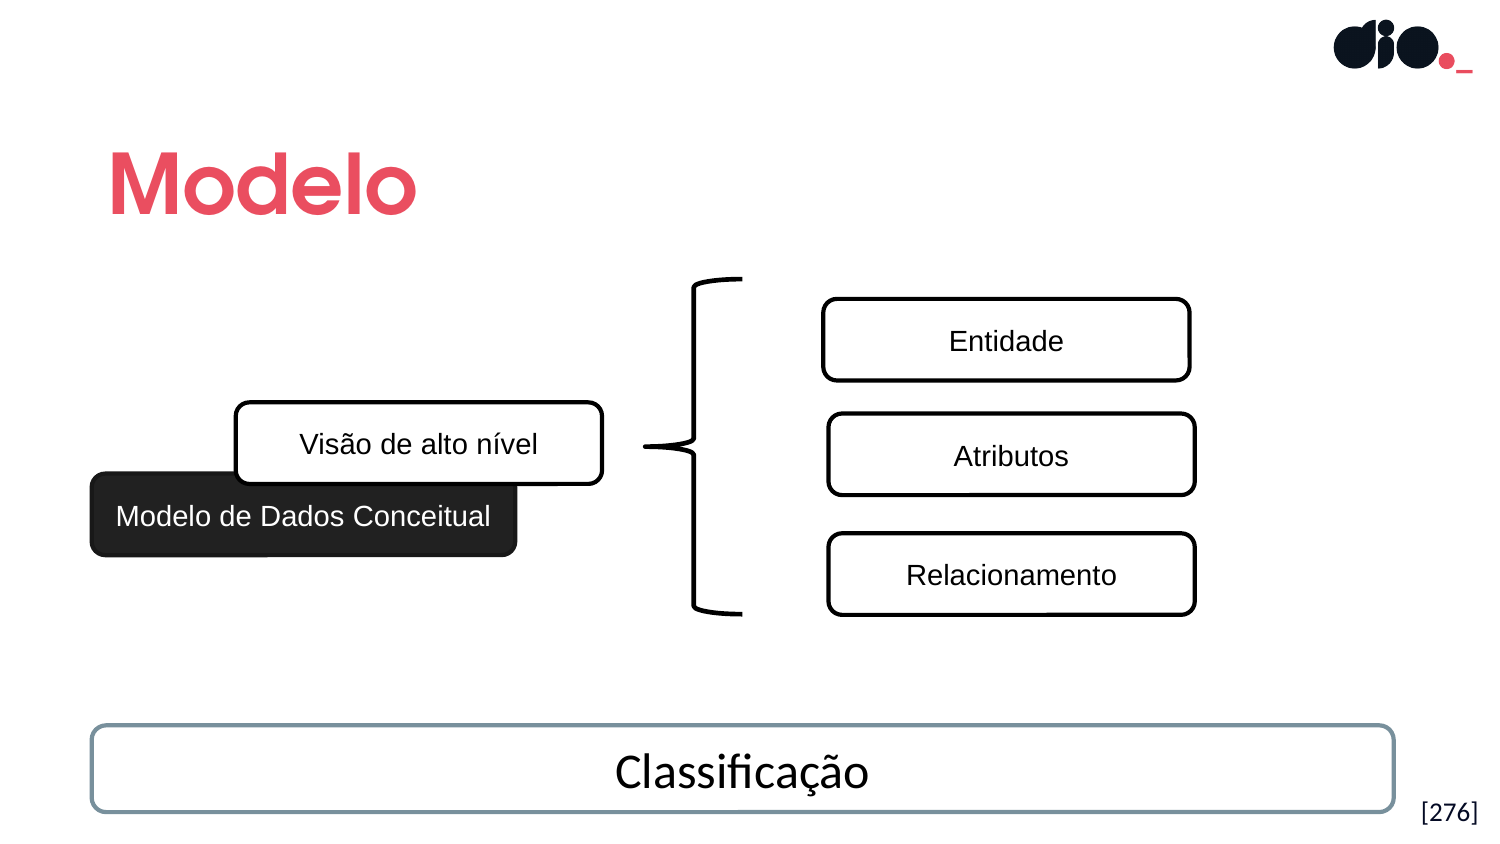

Modelo

Entidade
Visão de alto nível
Modelo de Dados Conceitual
Atributos
Relacionamento
Classificação
[276]